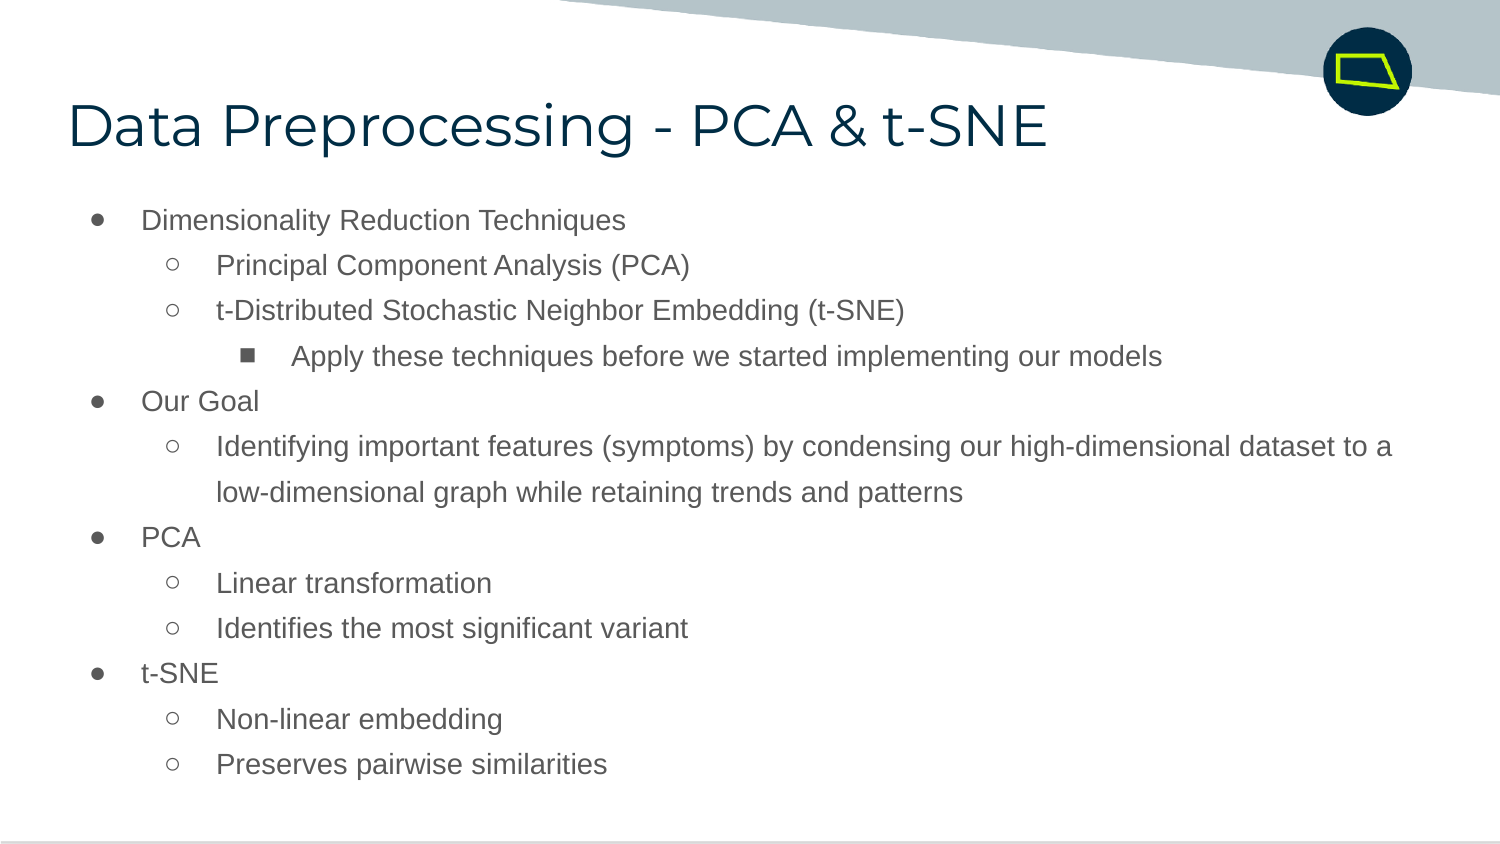

Data Preprocessing - PCA & t-SNE

Dimensionality Reduction Techniques
Principal Component Analysis (PCA)
t-Distributed Stochastic Neighbor Embedding (t-SNE)
Apply these techniques before we started implementing our models
Our Goal
Identifying important features (symptoms) by condensing our high-dimensional dataset to a low-dimensional graph while retaining trends and patterns
PCA
Linear transformation
Identifies the most significant variant
t-SNE
Non-linear embedding
Preserves pairwise similarities